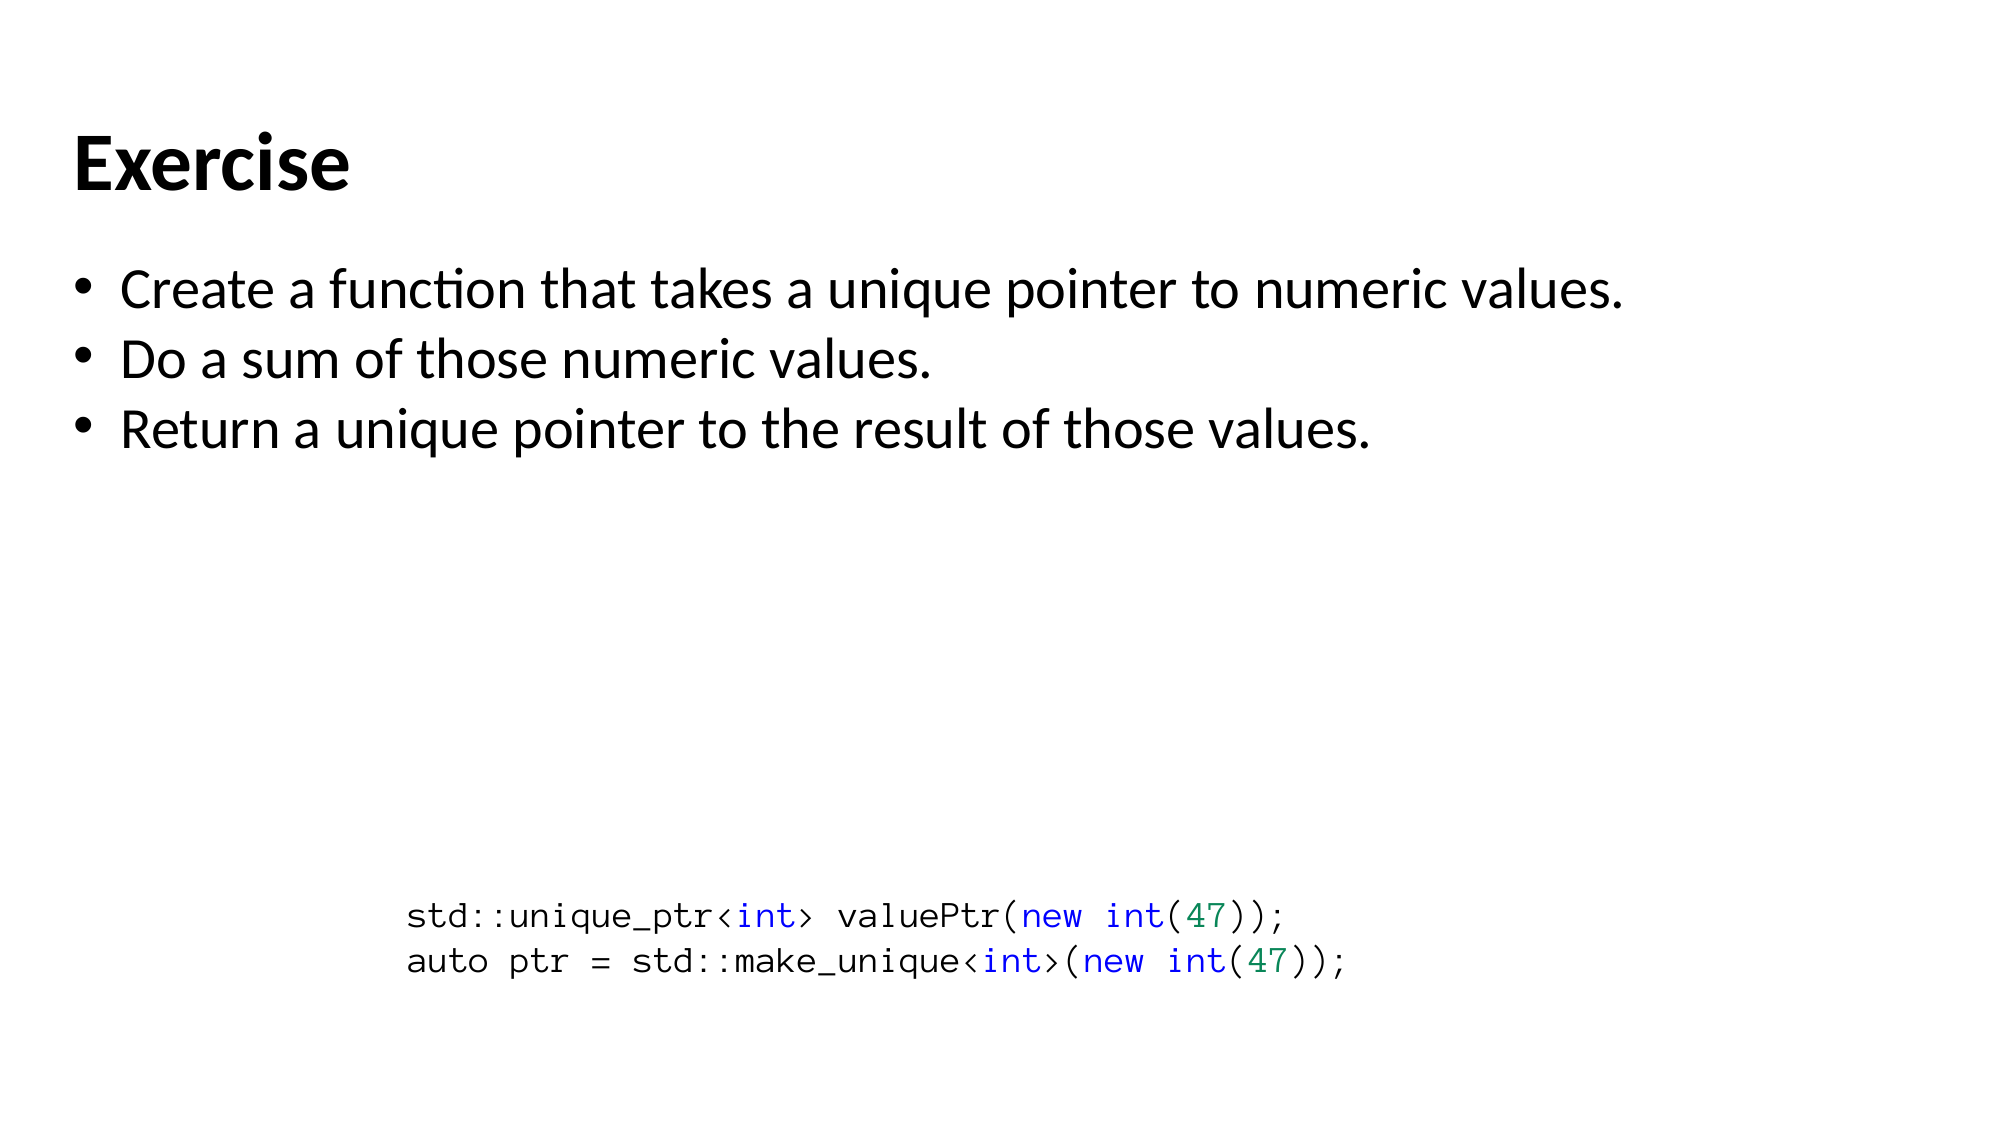

Exercise
Create a function that takes a unique pointer to numeric values.
Do a sum of those numeric values.
Return a unique pointer to the result of those values.

std::unique_ptr<int> valuePtr(new int(47));
auto ptr = std::make_unique<int>(new int(47));